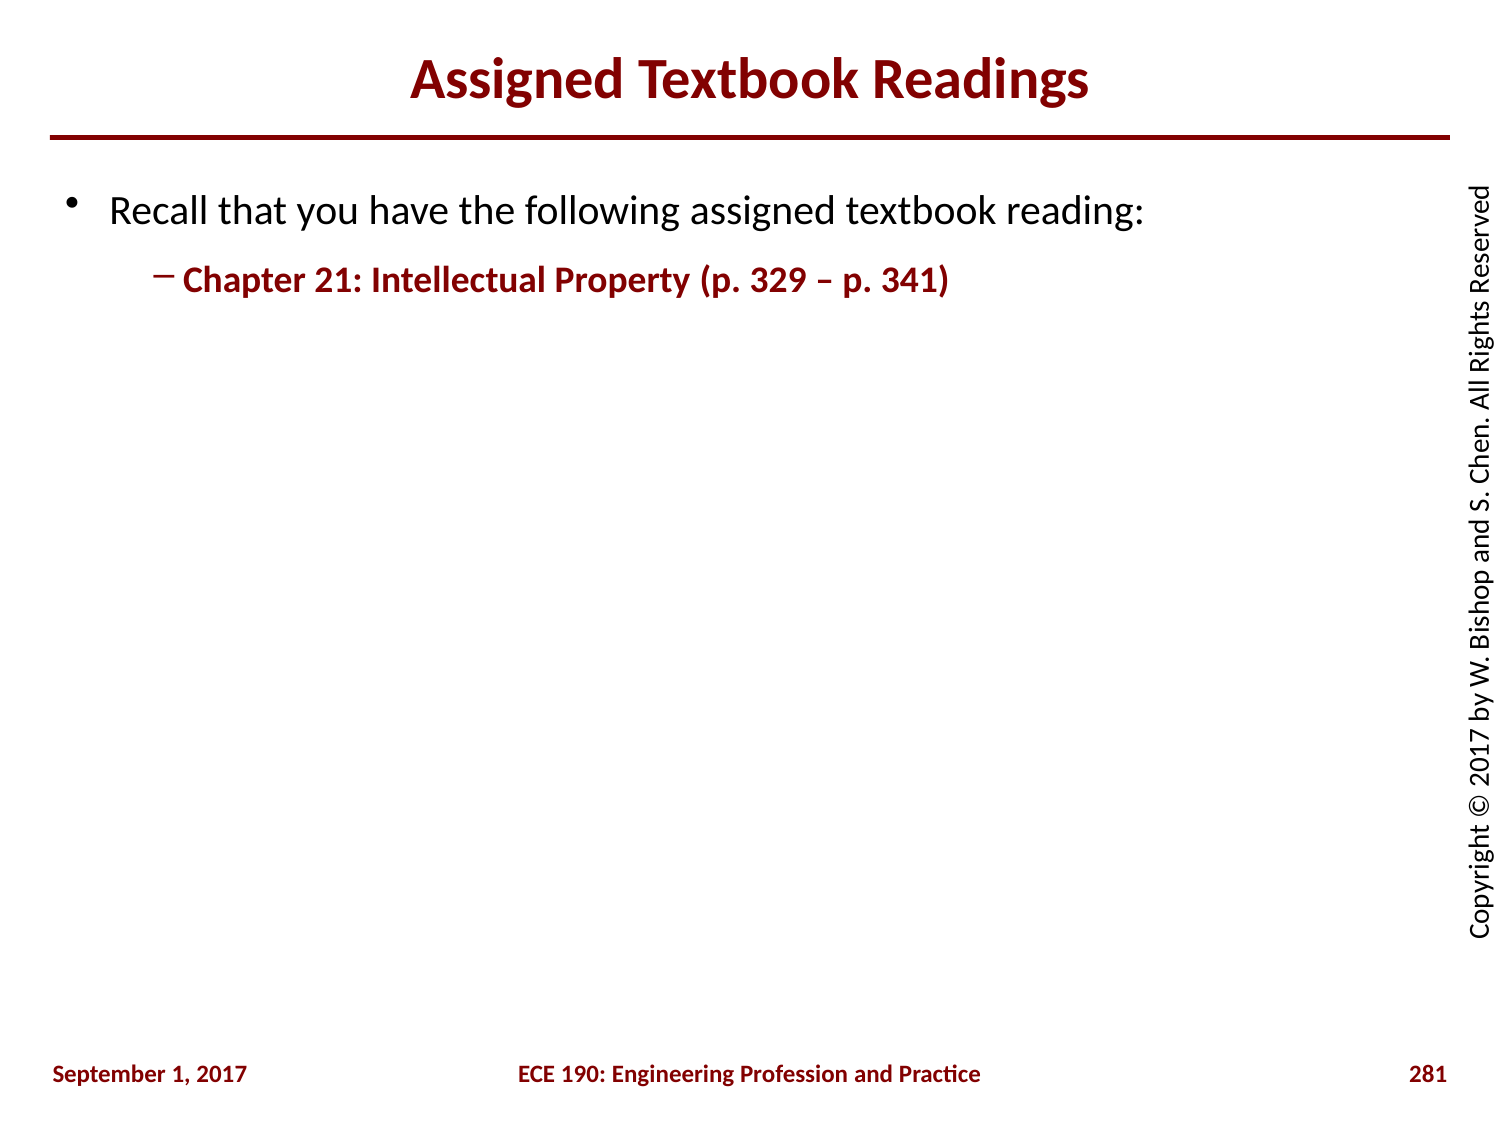

# Assigned Textbook Readings
Recall that you have the following assigned textbook reading:
Chapter 21: Intellectual Property (p. 329 – p. 341)
September 1, 2017
ECE 190: Engineering Profession and Practice
281